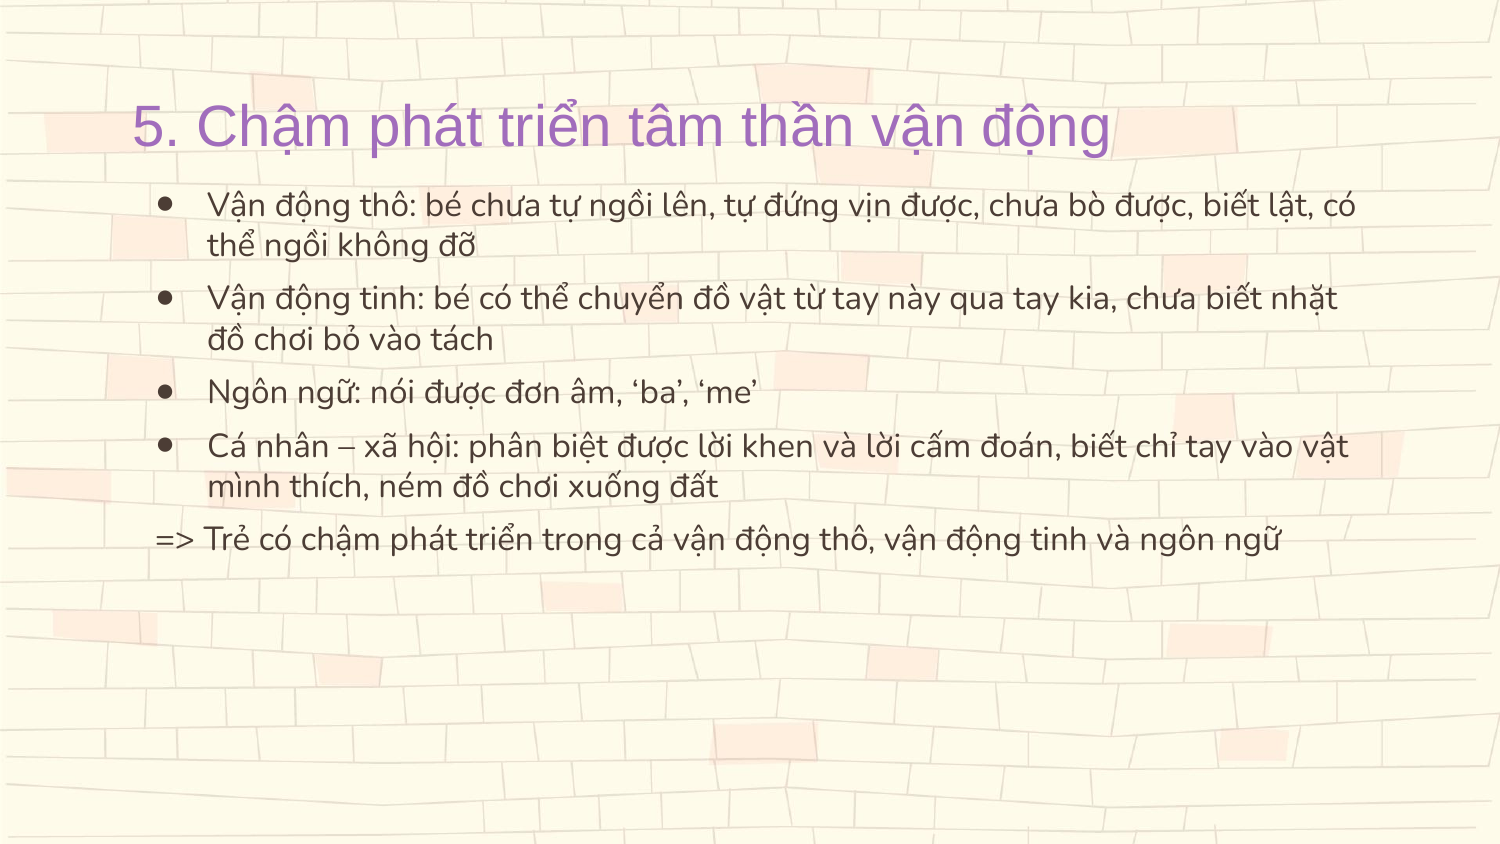

# 5. Chậm phát triển tâm thần vận động
Vận động thô: bé chưa tự ngồi lên, tự đứng vịn được, chưa bò được, biết lật, có thể ngồi không đỡ
Vận động tinh: bé có thể chuyển đồ vật từ tay này qua tay kia, chưa biết nhặt đồ chơi bỏ vào tách
Ngôn ngữ: nói được đơn âm, ‘ba’, ‘me’
Cá nhân – xã hội: phân biệt được lời khen và lời cấm đoán, biết chỉ tay vào vật mình thích, ném đồ chơi xuống đất
=> Trẻ có chậm phát triển trong cả vận động thô, vận động tinh và ngôn ngữ